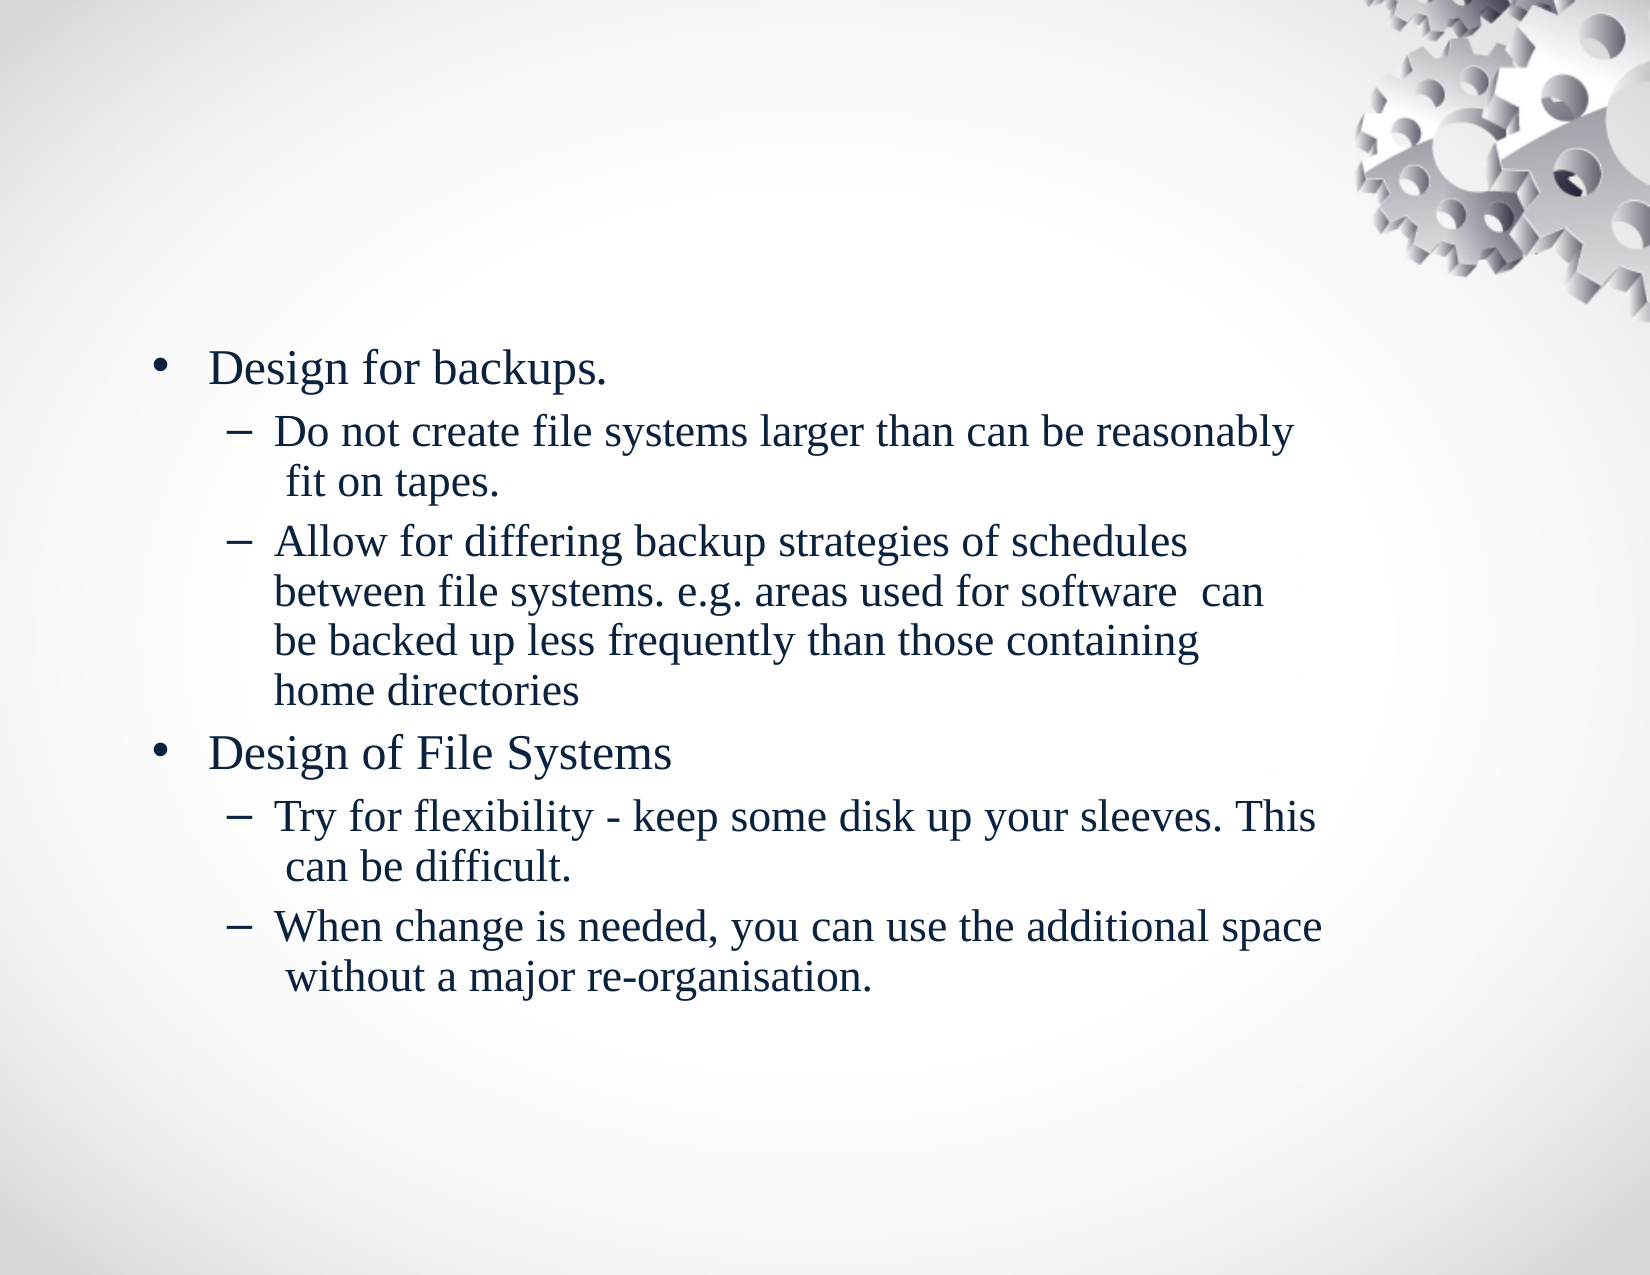

Design for backups.
Do not create file systems larger than can be reasonably  fit on tapes.
Allow for differing backup strategies of schedules  between file systems.   e.g. areas used for software  can be backed up less frequently than those containing  home directories
Design of File Systems
Try for flexibility - keep some disk up your sleeves. This  can be difficult.
When change is needed, you can use the additional space  without a major re-organisation.